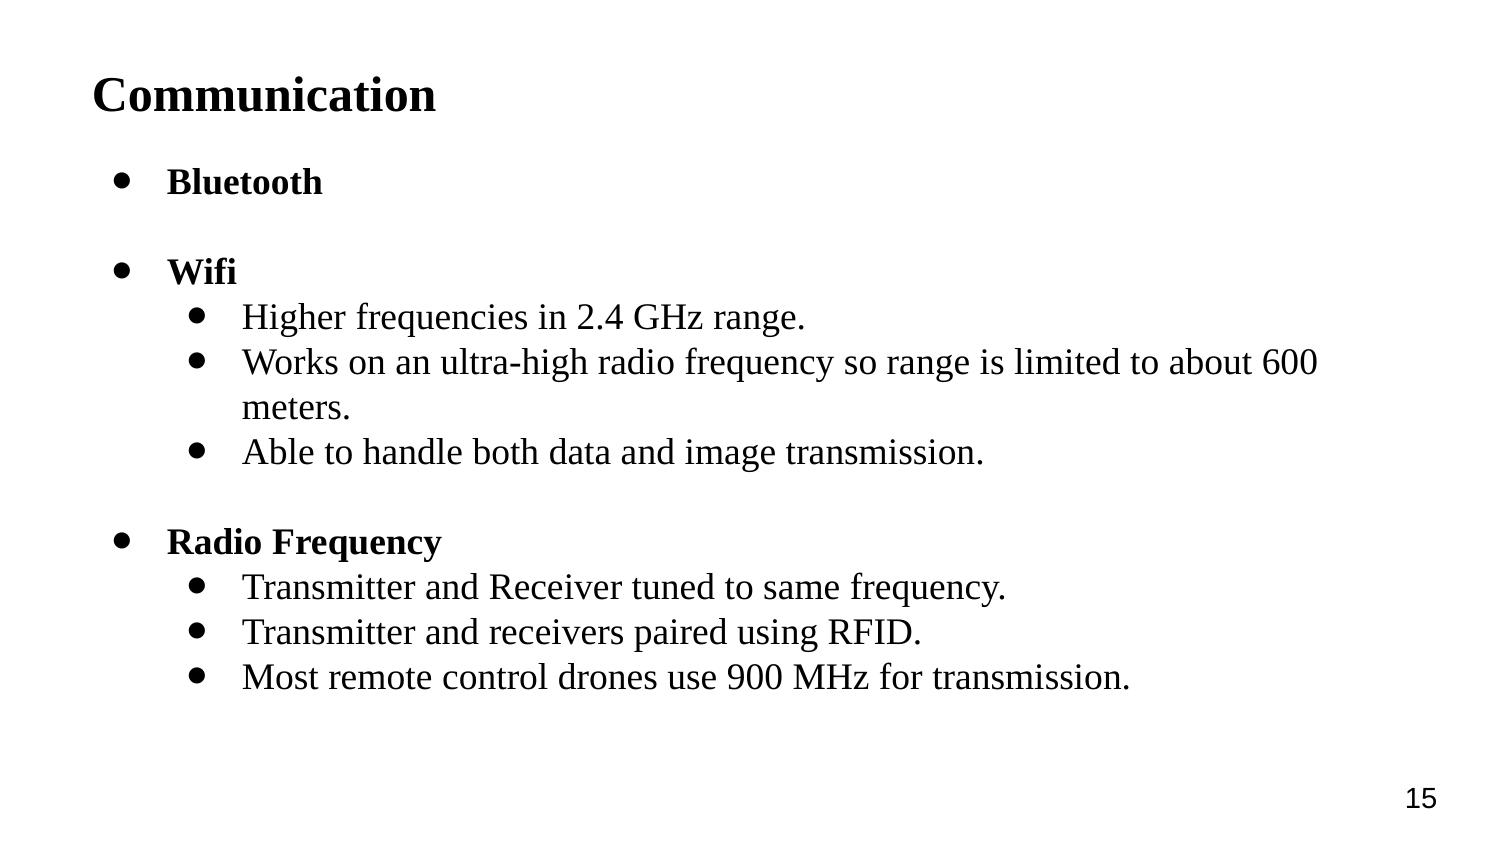

Communication

Bluetooth

Wifi
Higher frequencies in 2.4 GHz range.
Works on an ultra-high radio frequency so range is limited to about 600 meters.
Able to handle both data and image transmission.

Radio Frequency
Transmitter and Receiver tuned to same frequency.
Transmitter and receivers paired using RFID.
Most remote control drones use 900 MHz for transmission.

15